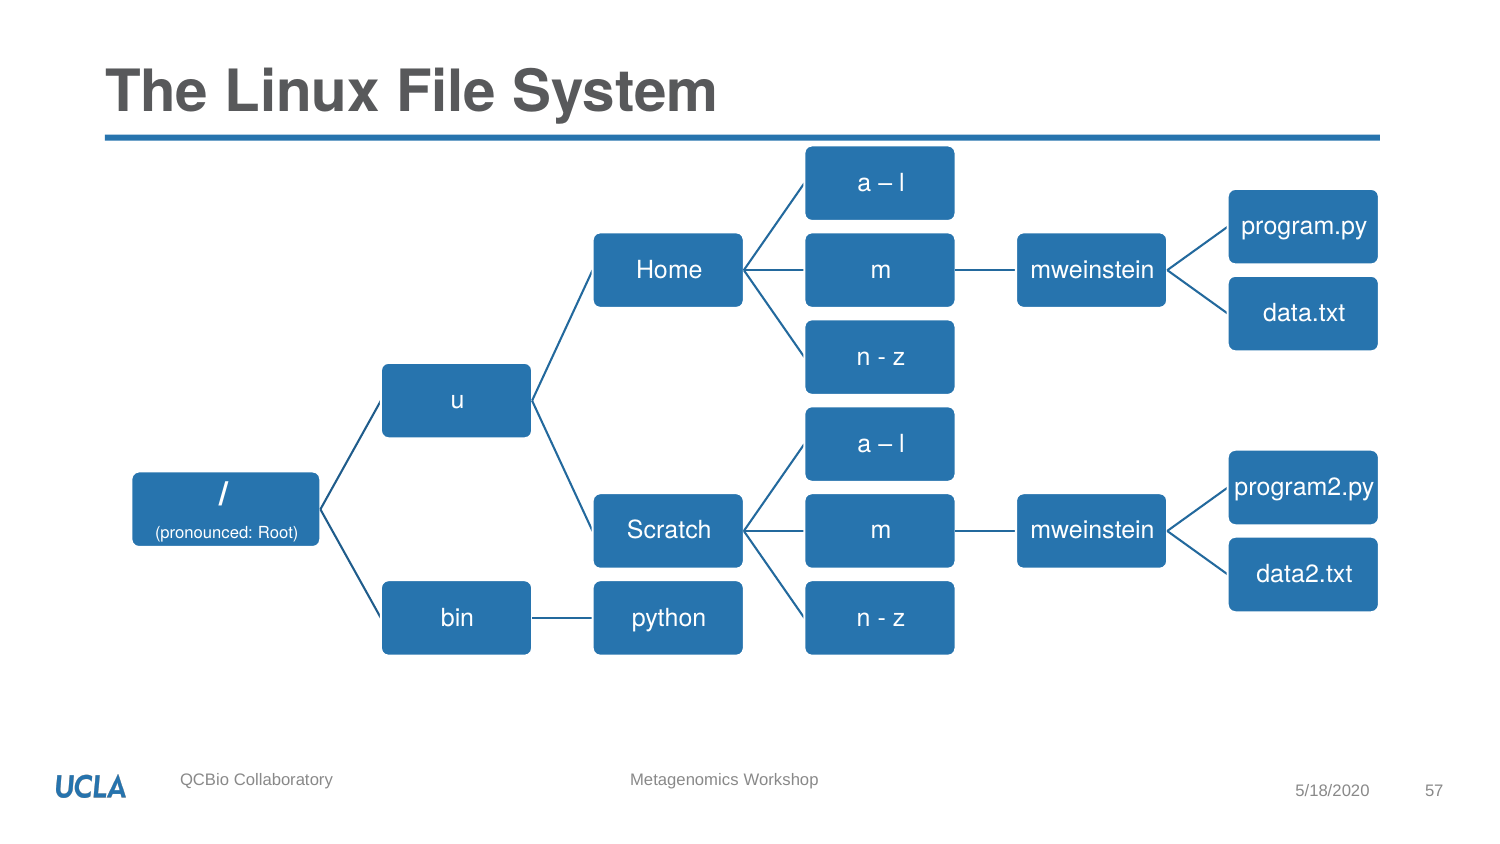

# The Linux File System
/
(pronounced: Root)

u

Home

a – l

m

mweinstein

program.py

data.txt

n - z

Scratch

a – l

m

mweinstein

program2.py

data2.txt

n - z

bin

python
5/18/2020
57